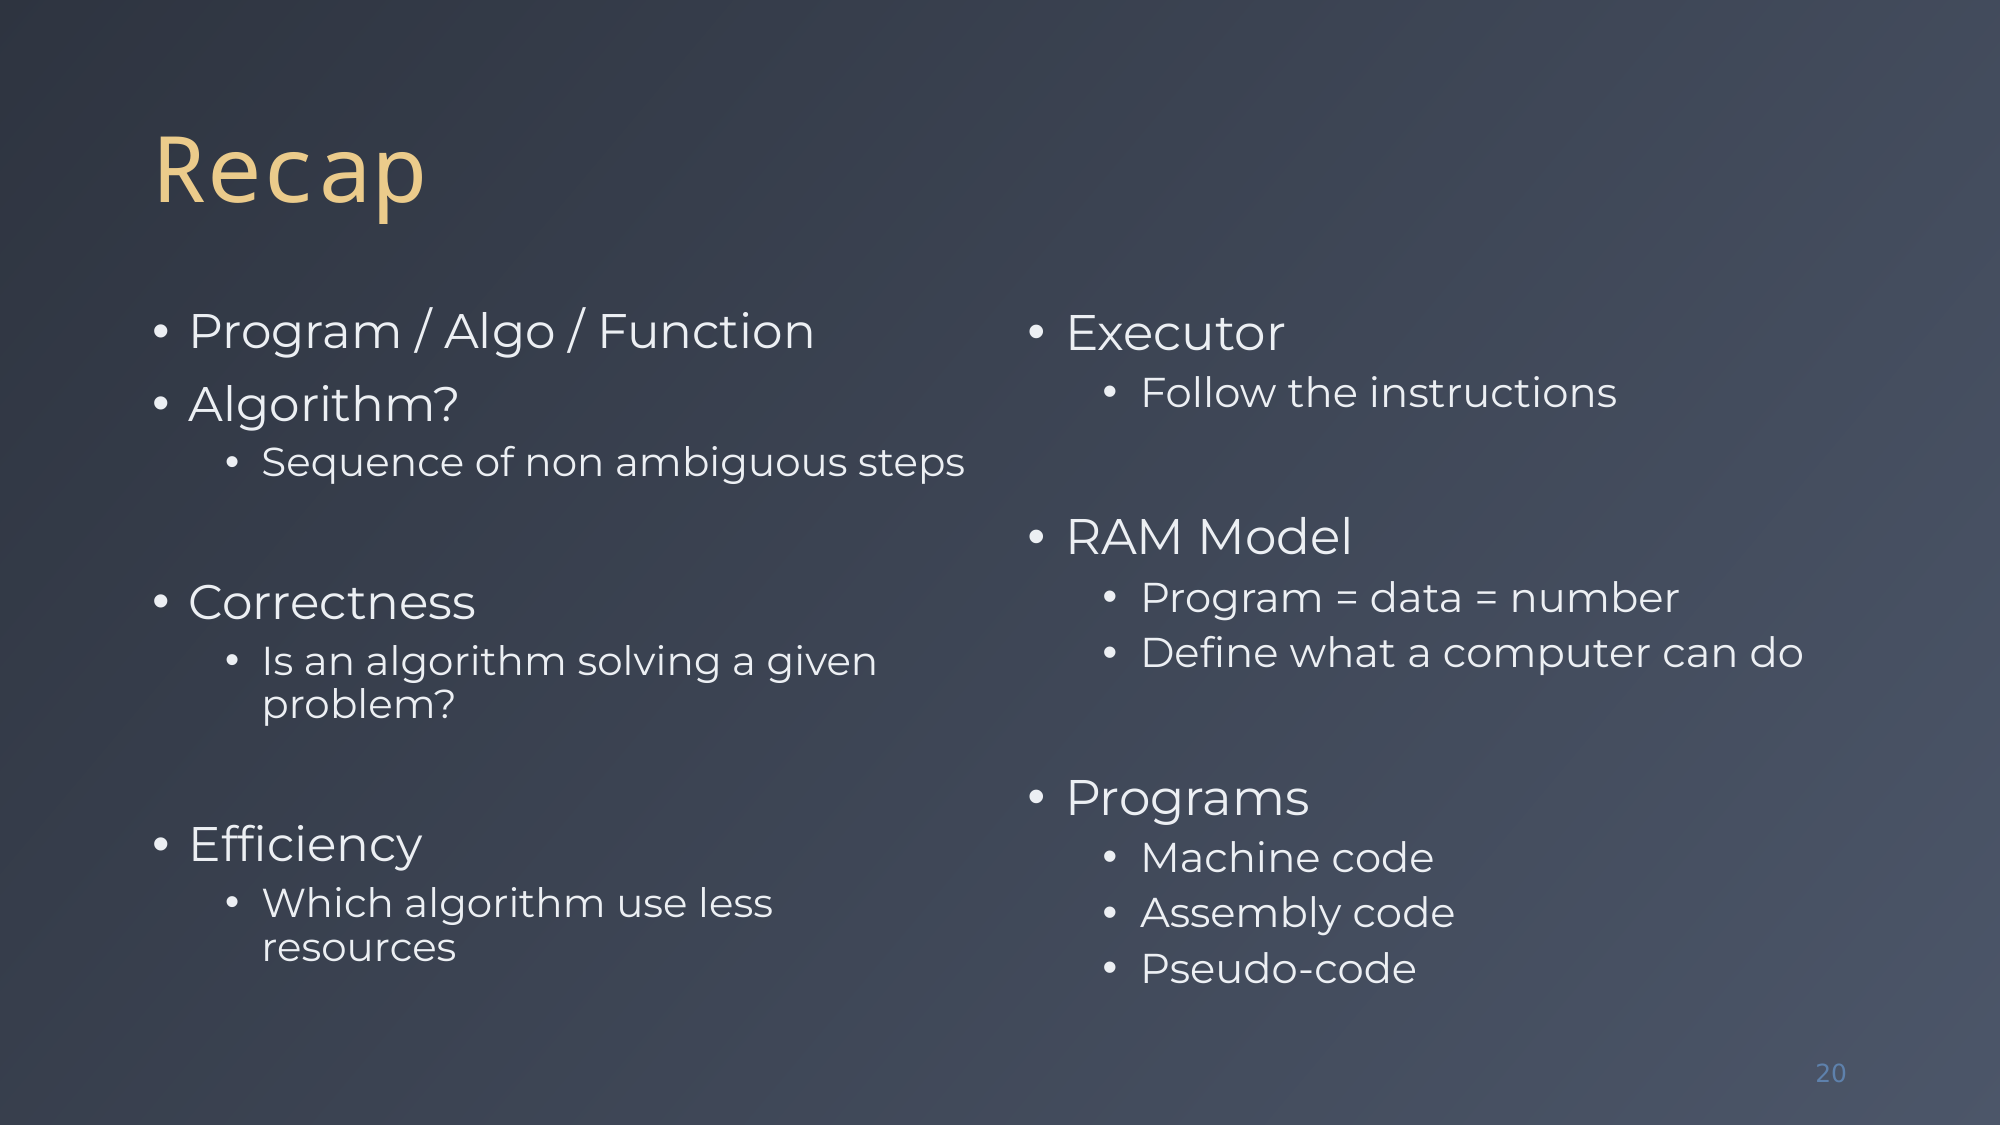

# Recap
Program / Algo / Function
Algorithm?
Sequence of non ambiguous steps

Correctness
Is an algorithm solving a given problem?

Efficiency
Which algorithm use less resources
Executor
Follow the instructions

RAM Model
Program = data = number
Define what a computer can do

Programs
Machine code
Assembly code
Pseudo-code
20